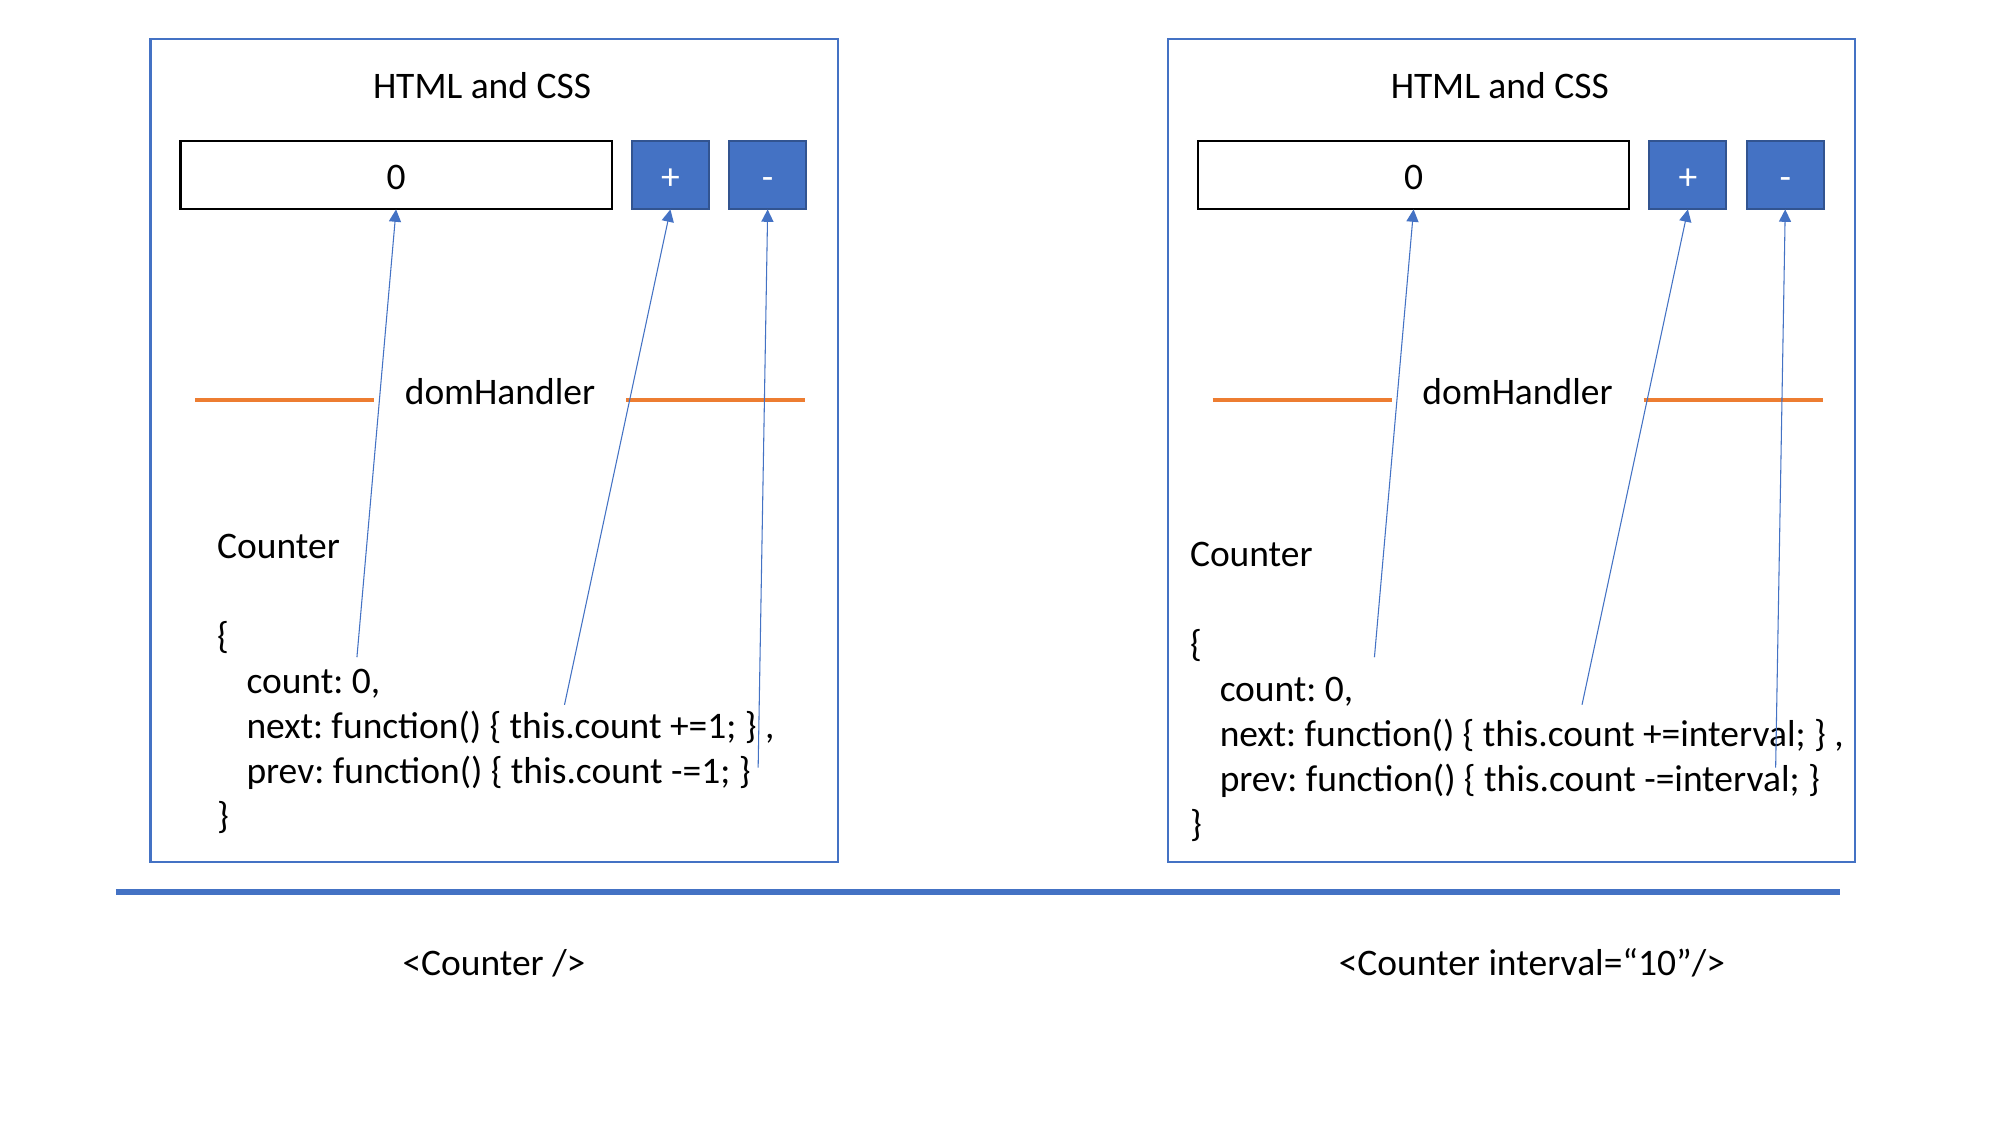

HTML and CSS
0
+
-
domHandler
Counter

{
	count: 0,
	next: function() { this.count +=interval; } ,
	prev: function() { this.count -=interval; }
}

HTML and CSS
0
+
-
domHandler
Counter

{
	count: 0,
	next: function() { this.count +=1; } ,
	prev: function() { this.count -=1; }
}
<Counter interval=“10”/>
<Counter />